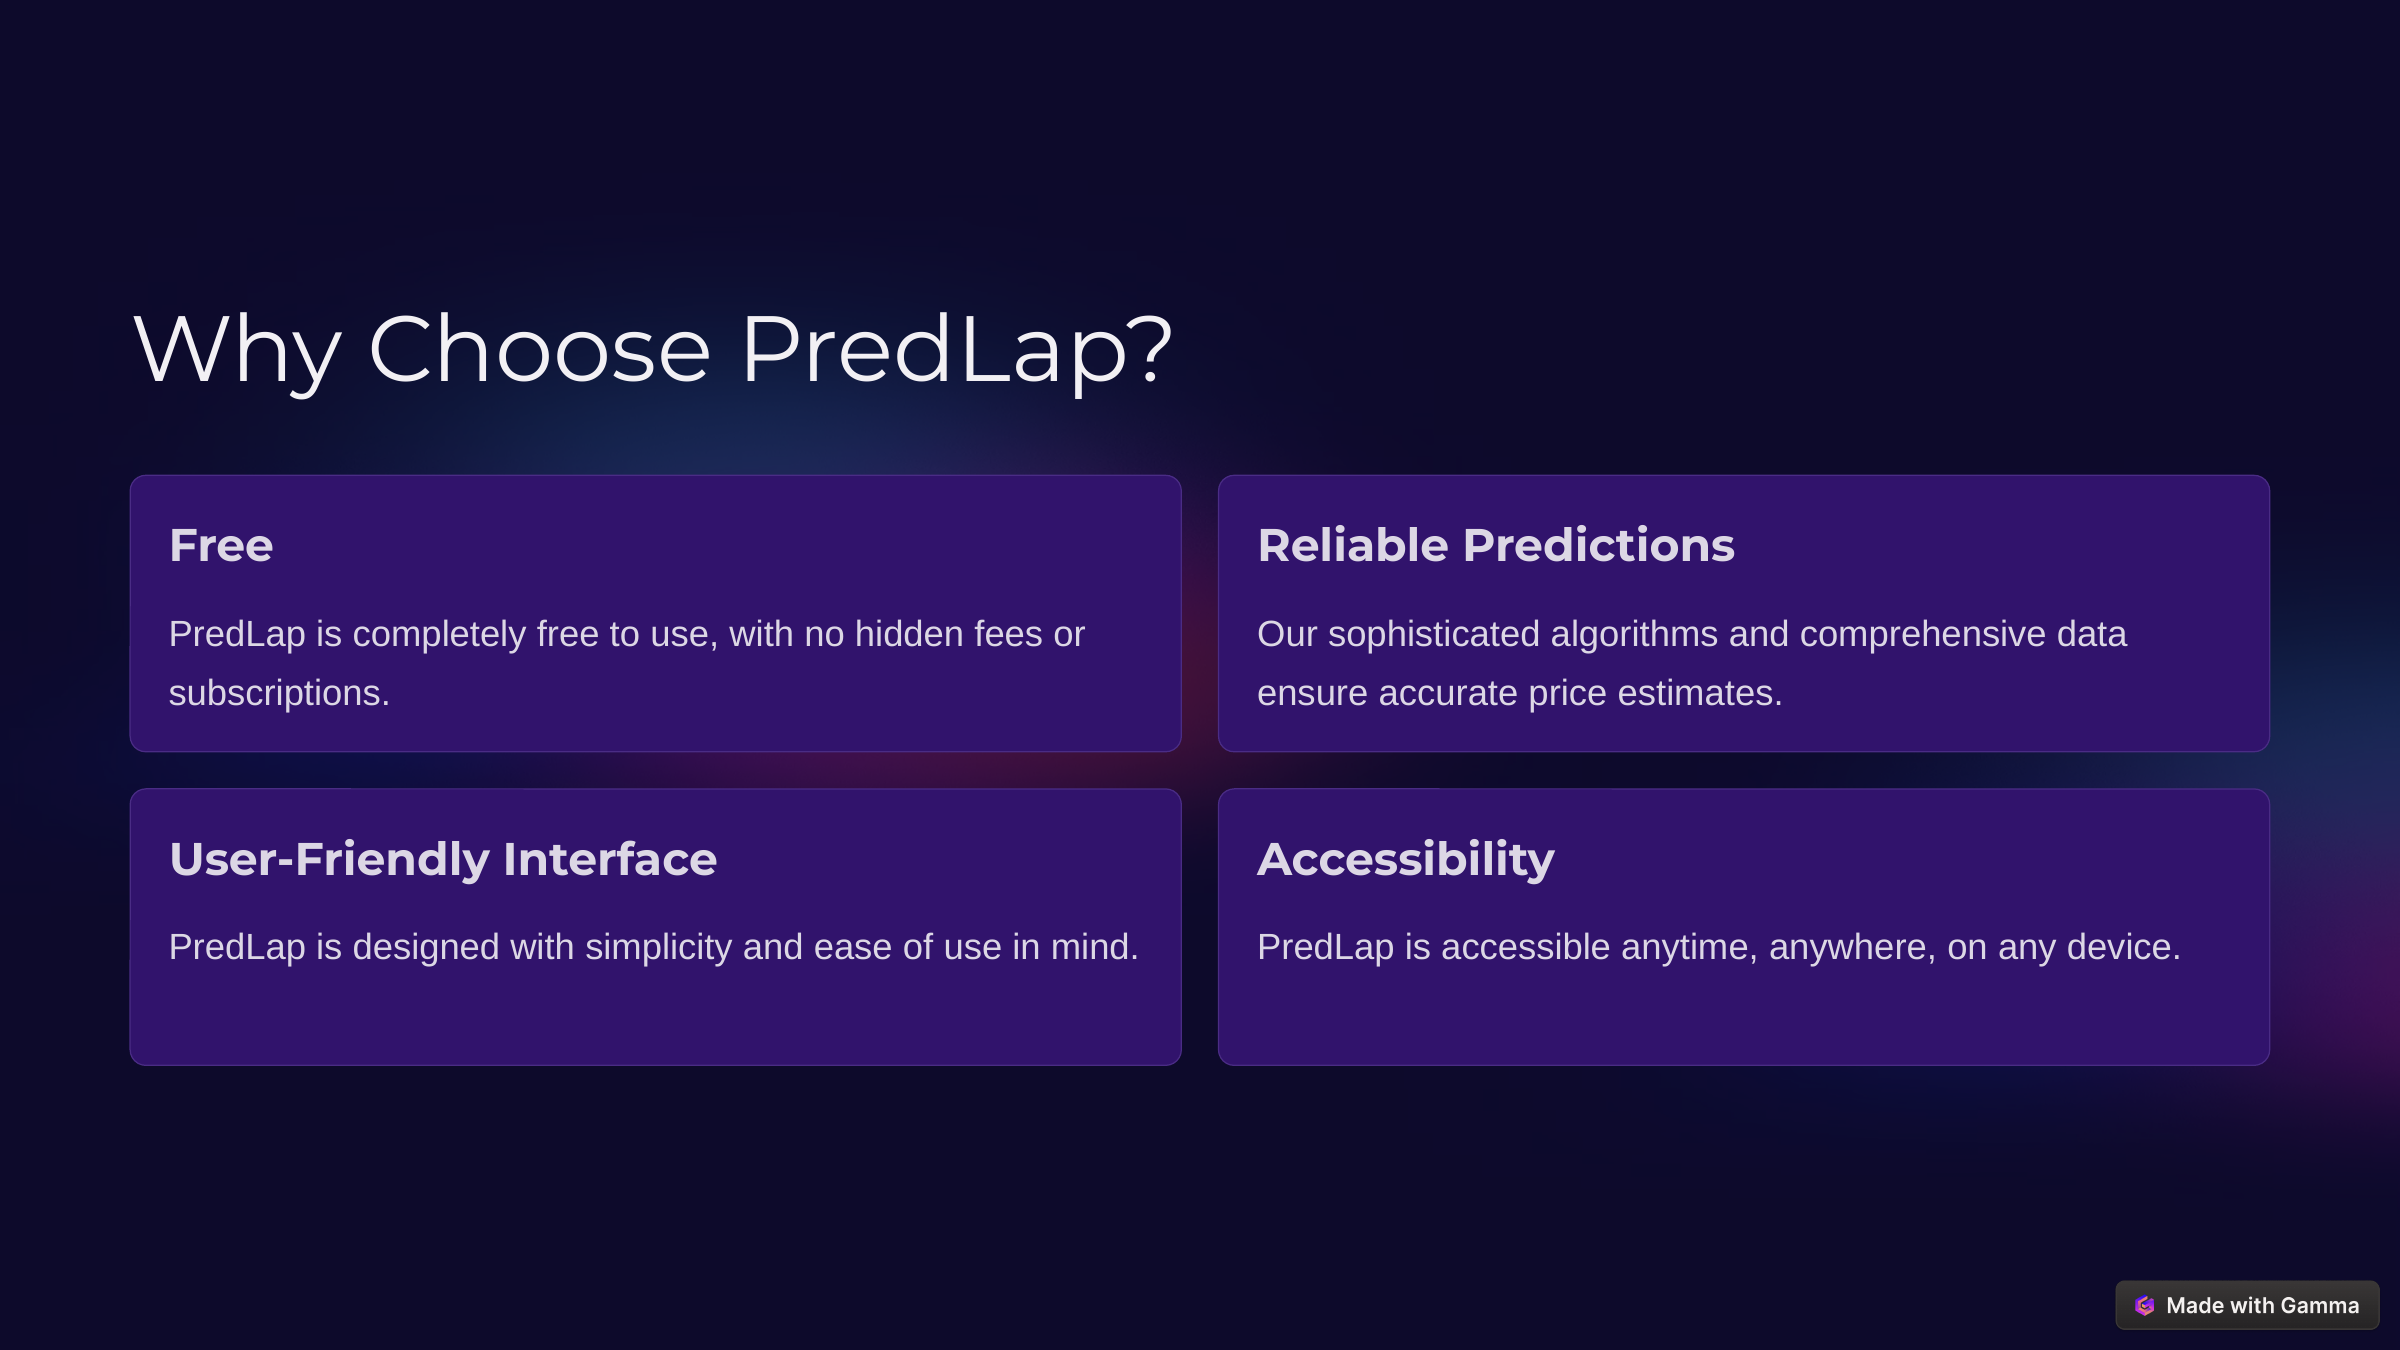

Why Choose PredLap?

Free
Reliable Predictions
PredLap is completely free to use, with no hidden fees or subscriptions.
Our sophisticated algorithms and comprehensive data ensure accurate price estimates.

User-Friendly Interface
Accessibility
PredLap is designed with simplicity and ease of use in mind.
PredLap is accessible anytime, anywhere, on any device.